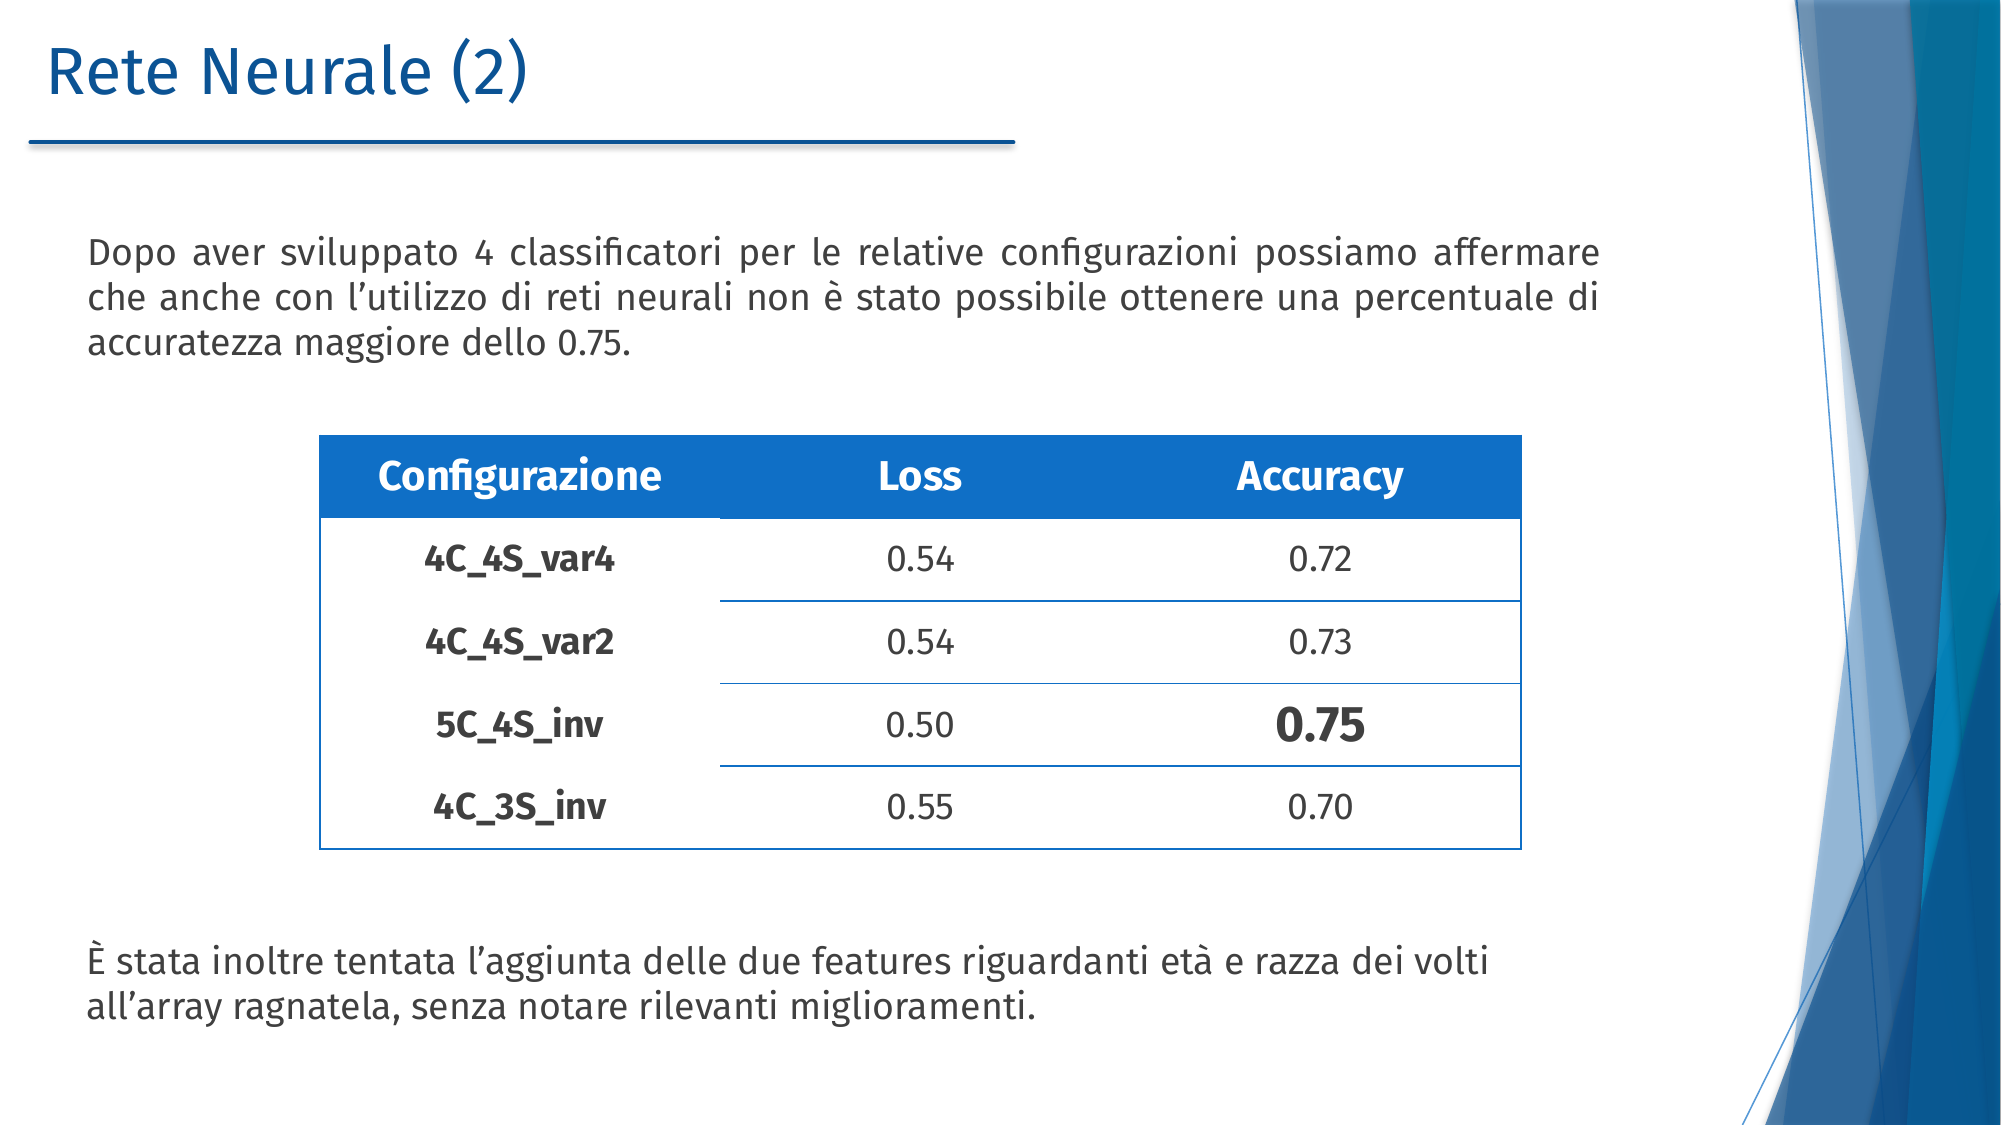

# Rete Neurale (2)
Dopo aver sviluppato 4 classificatori per le relative configurazioni possiamo affermare che anche con l’utilizzo di reti neurali non è stato possibile ottenere una percentuale di accuratezza maggiore dello 0.75.
| Configurazione | Loss | Accuracy |
| --- | --- | --- |
| 4C\_4S\_var4 | 0.54 | 0.72 |
| 4C\_4S\_var2 | 0.54 | 0.73 |
| 5C\_4S\_inv | 0.50 | 0.75 |
| 4C\_3S\_inv | 0.55 | 0.70 |
È stata inoltre tentata l’aggiunta delle due features riguardanti età e razza dei volti all’array ragnatela, senza notare rilevanti miglioramenti.